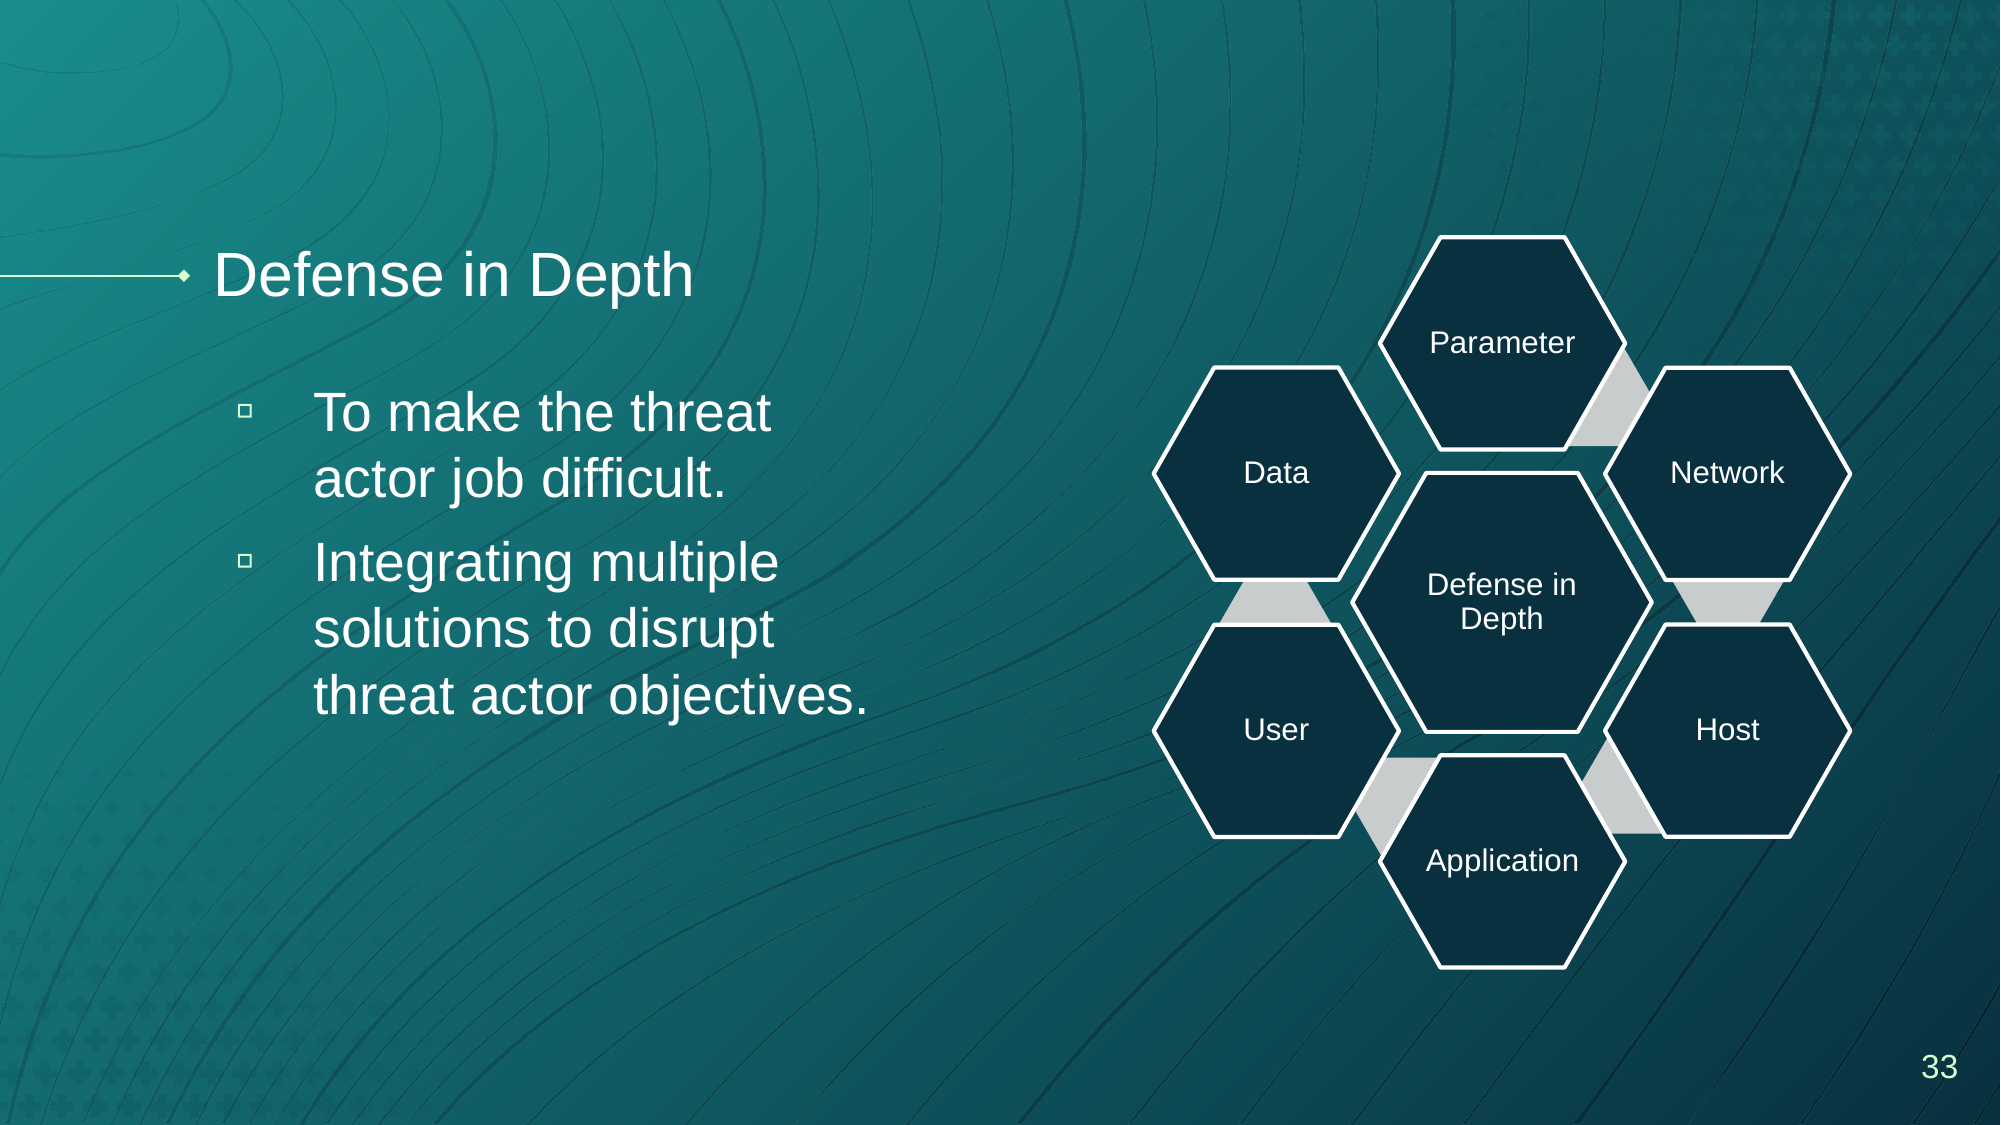

# Defense in Depth

Parameter

Data
Network

Defense in Depth

Host
User

Application
To make the threat actor job difficult.
Integrating multiple solutions to disrupt threat actor objectives.
33